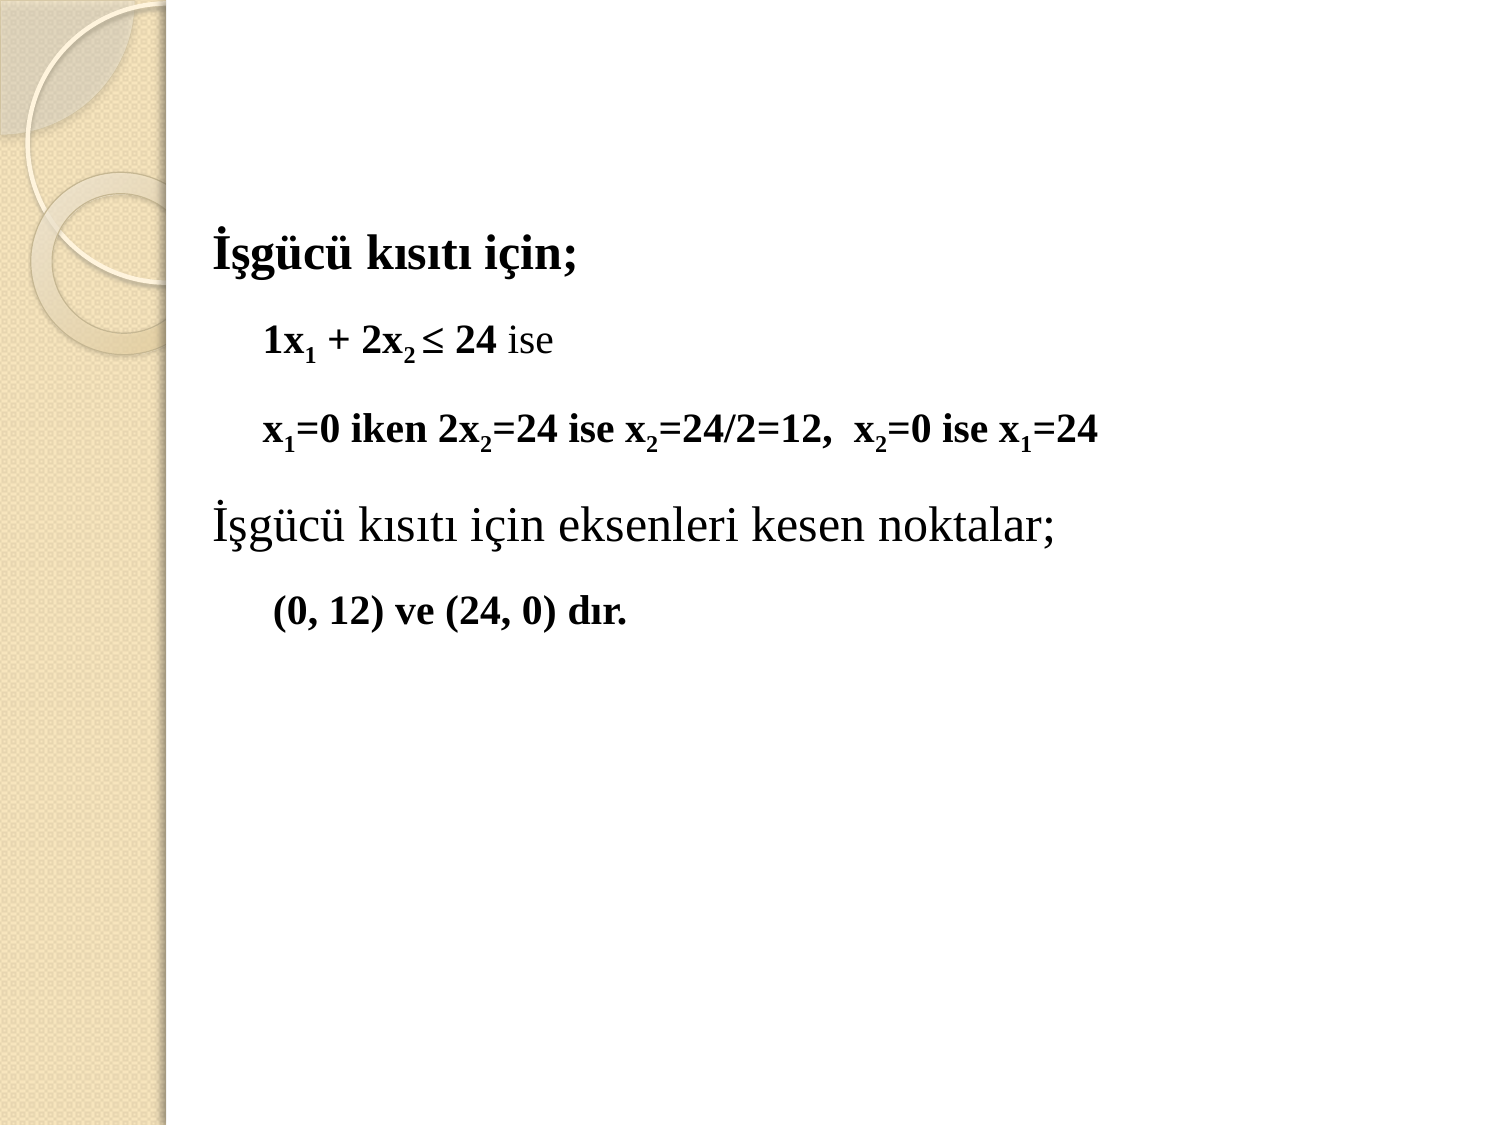

İşgücü kısıtı için;
 1x1 + 2x2 ≤ 24 ise
 x1=0 iken 2x2=24 ise x2=24/2=12,  x2=0 ise x1=24
 İşgücü kısıtı için eksenleri kesen noktalar;
  (0, 12) ve (24, 0) dır.